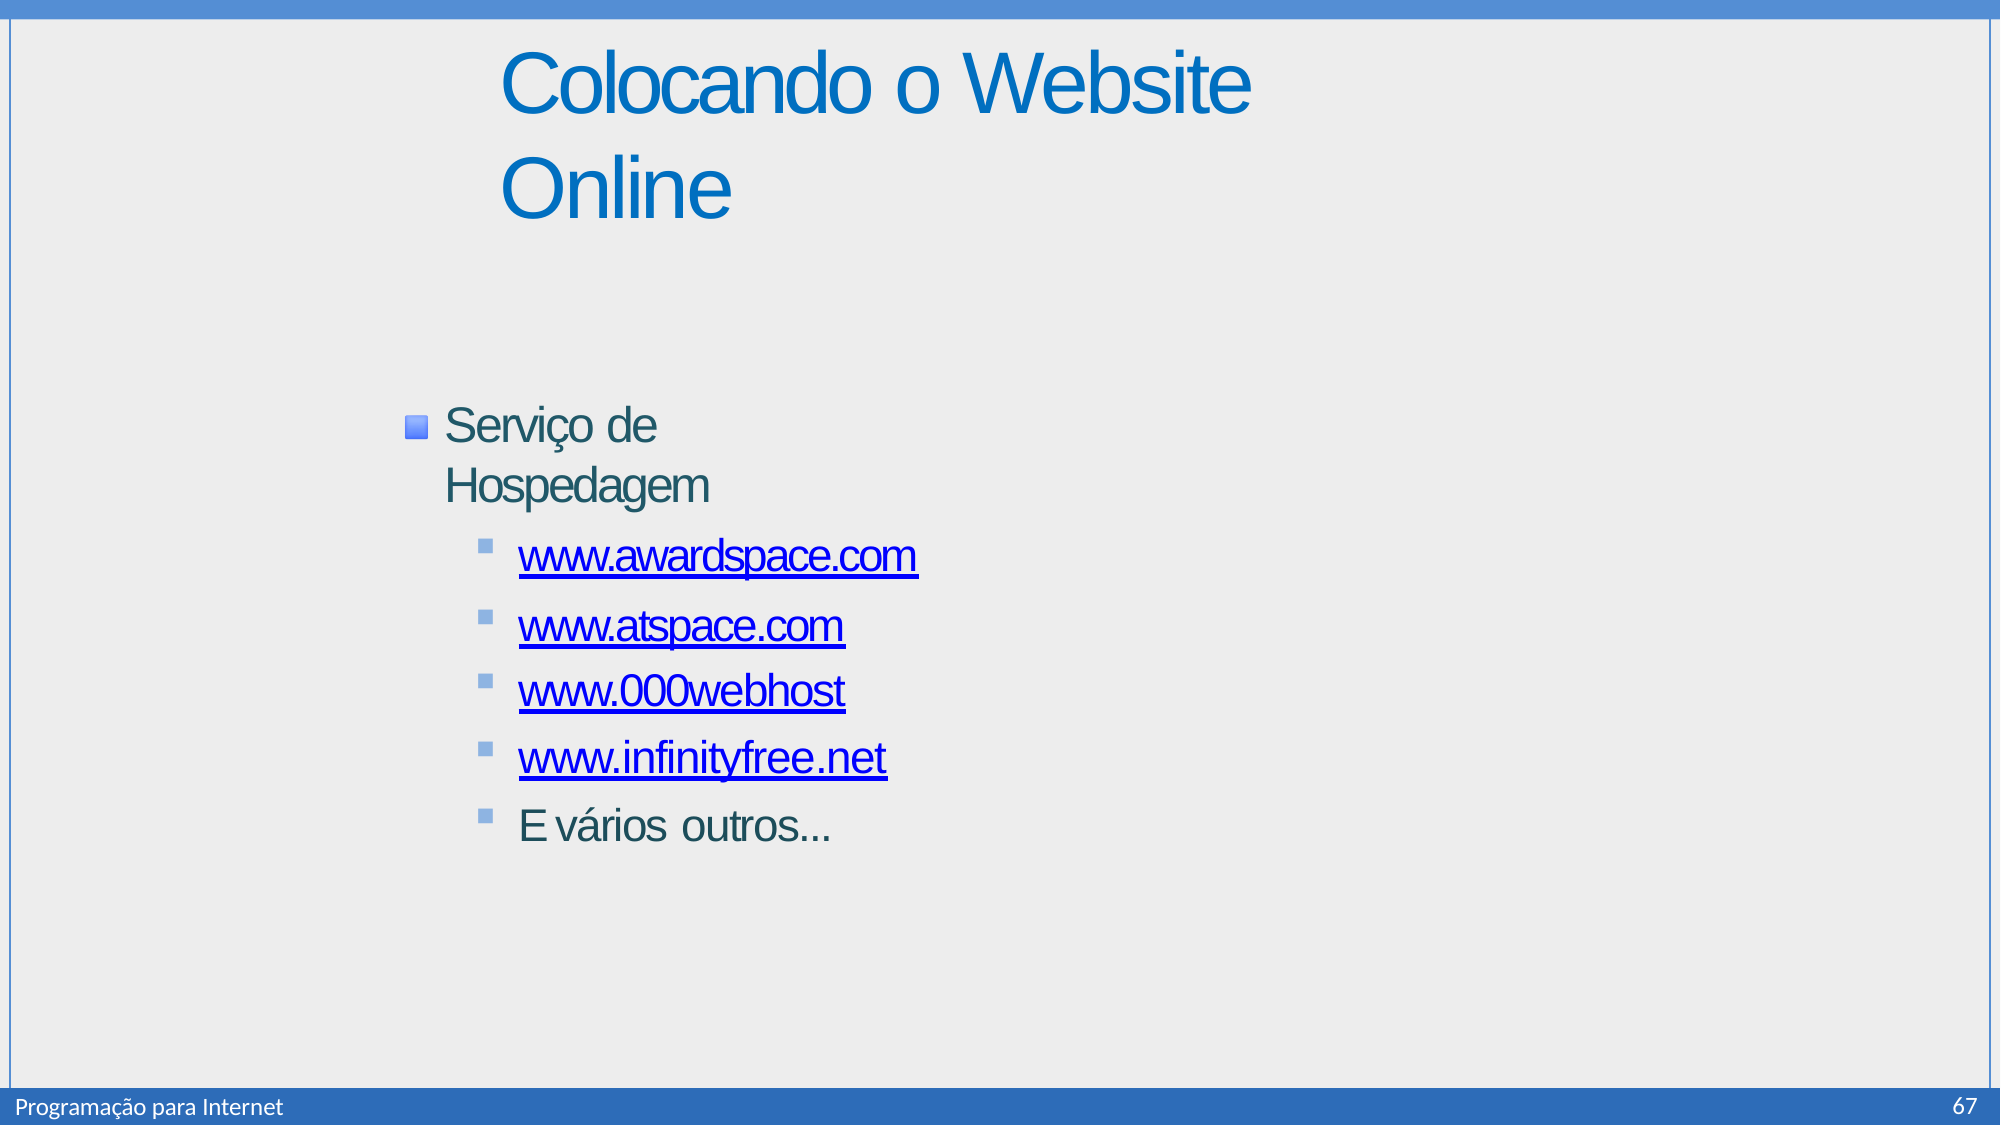

# Colocando o Website Online
Serviço de Hospedagem
www.awardspace.com
www.atspace.com
www.000webhost
www.infinityfree.net
E vários outros...

67
Programação para Internet